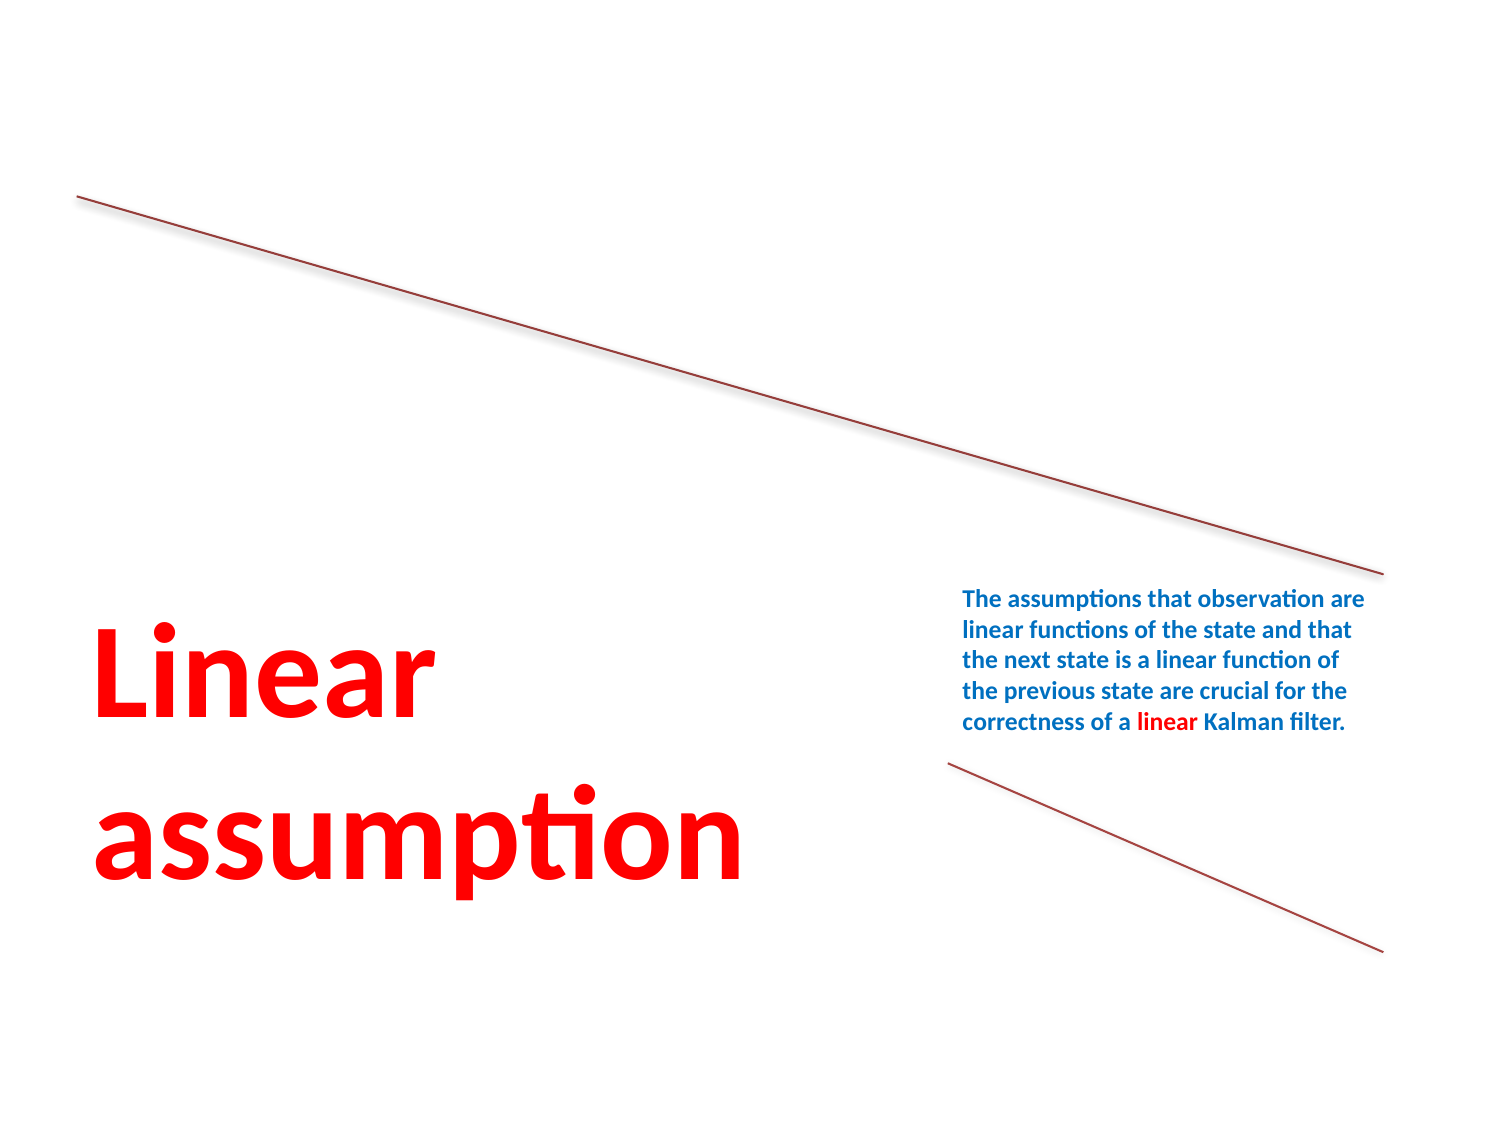

The assumptions that observation are linear functions of the state and that the next state is a linear function of the previous state are crucial for the correctness of a linear Kalman filter.
Linear assumption